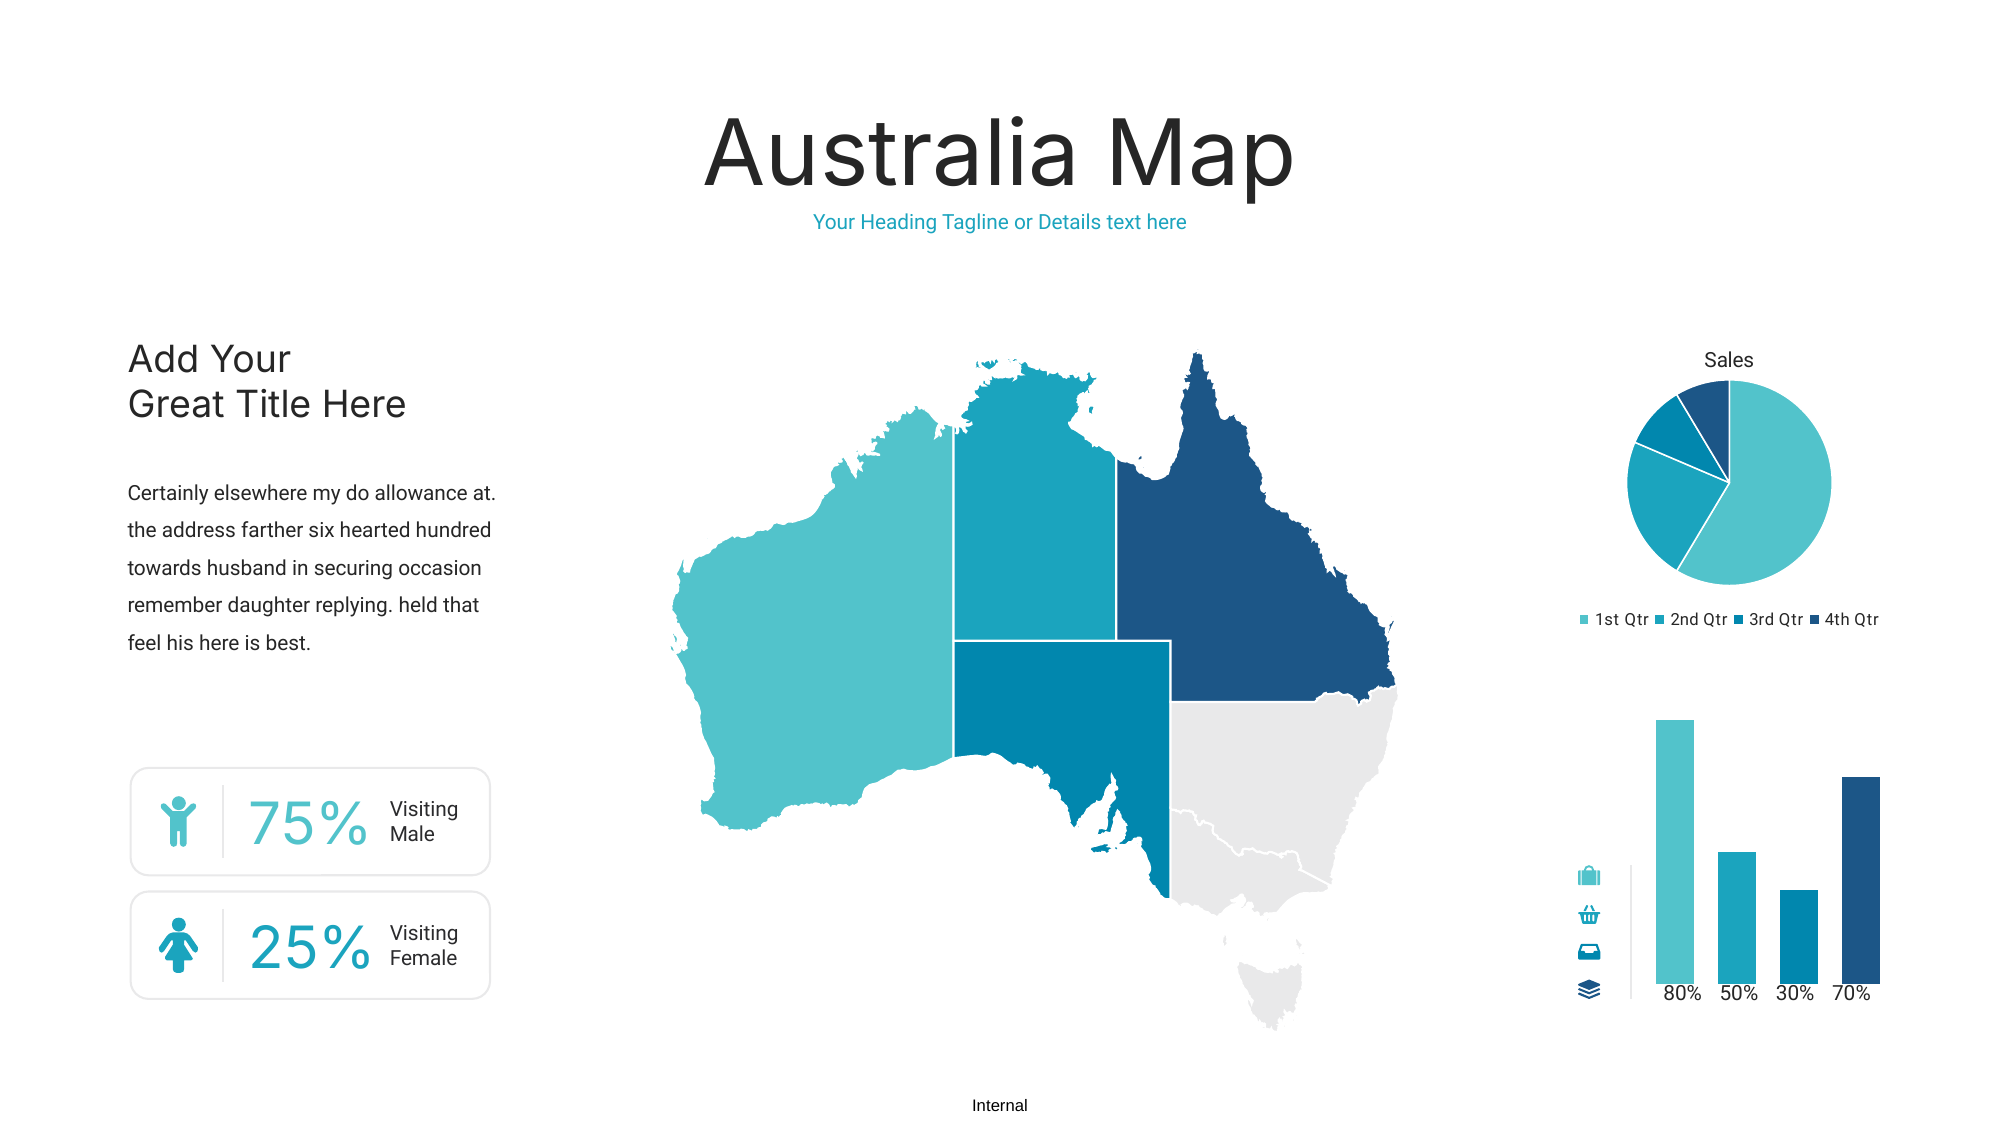

Australia Map
Your Heading Tagline or Details text here
Add Your
Great Title Here

### Chart:

| Category | Sales |
|---|---|
| 1st Qtr | 8.2 |
| 2nd Qtr | 3.2 |
| 3rd Qtr | 1.4 |
| 4th Qtr | 1.2 |

Certainly elsewhere my do allowance at. the address farther six hearted hundred towards husband in securing occasion remember daughter replying. held that feel his here is best.

### Chart

| Category | Series 1 | Series 2 | Series 3 | Series 4 |
|---|---|---|---|---|
| Category 1 | 0.7 | 0.35 | 0.25 | 0.55 |
75%
Visiting
Male

25%

Visiting
Female

80%
50%
30%
70%